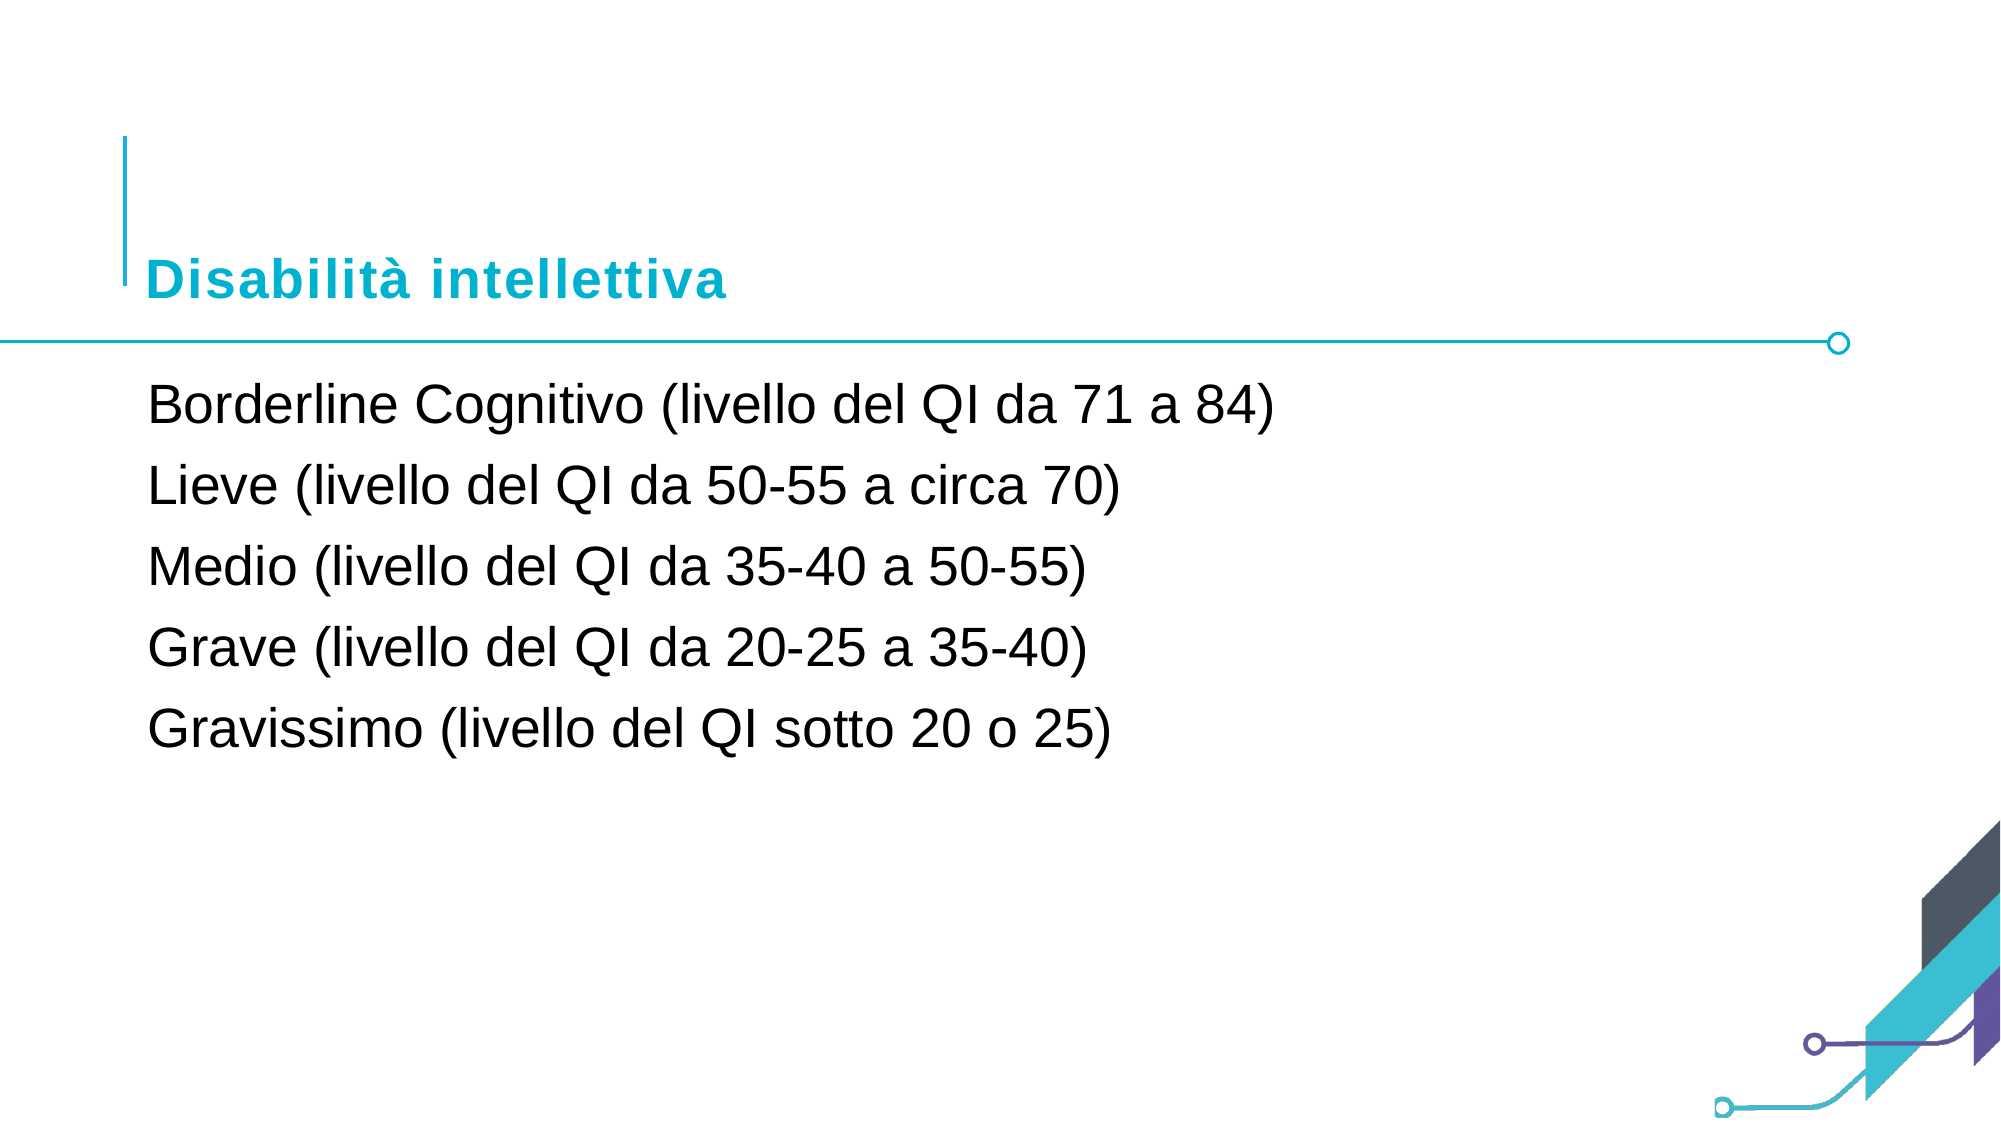

# Disabilità intellettiva
Borderline Cognitivo (livello del QI da 71 a 84)‏
Lieve (livello del QI da 50-55 a circa 70)‏
Medio (livello del QI da 35-40 a 50-55)‏
Grave (livello del QI da 20-25 a 35-40)‏
Gravissimo (livello del QI sotto 20 o 25)‏